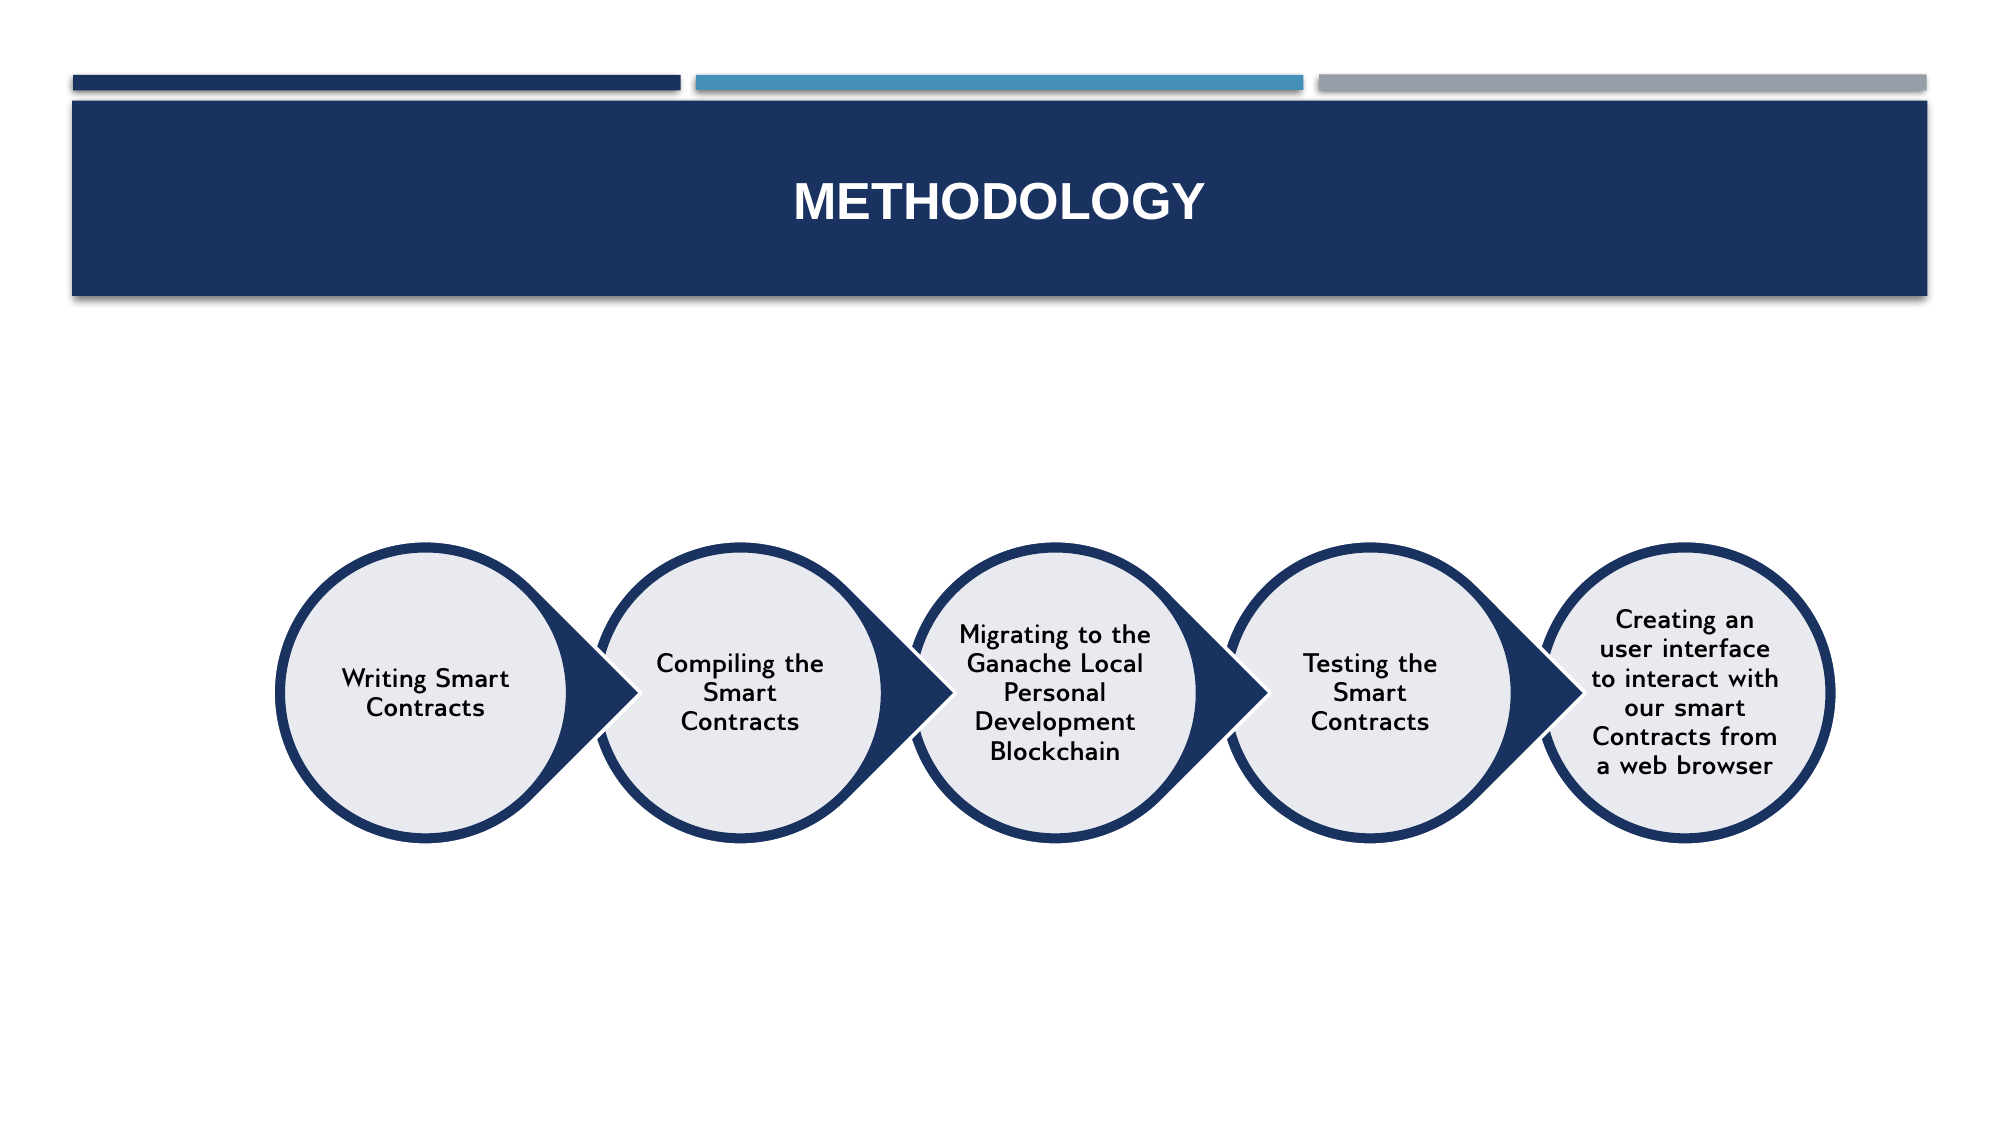

# METHODOLOGY
Creating an user interface to interact with our smart Contracts from a web browser
Testing the Smart Contracts
Migrating to the Ganache Local Personal Development Blockchain
Compiling the Smart Contracts
Writing Smart Contracts